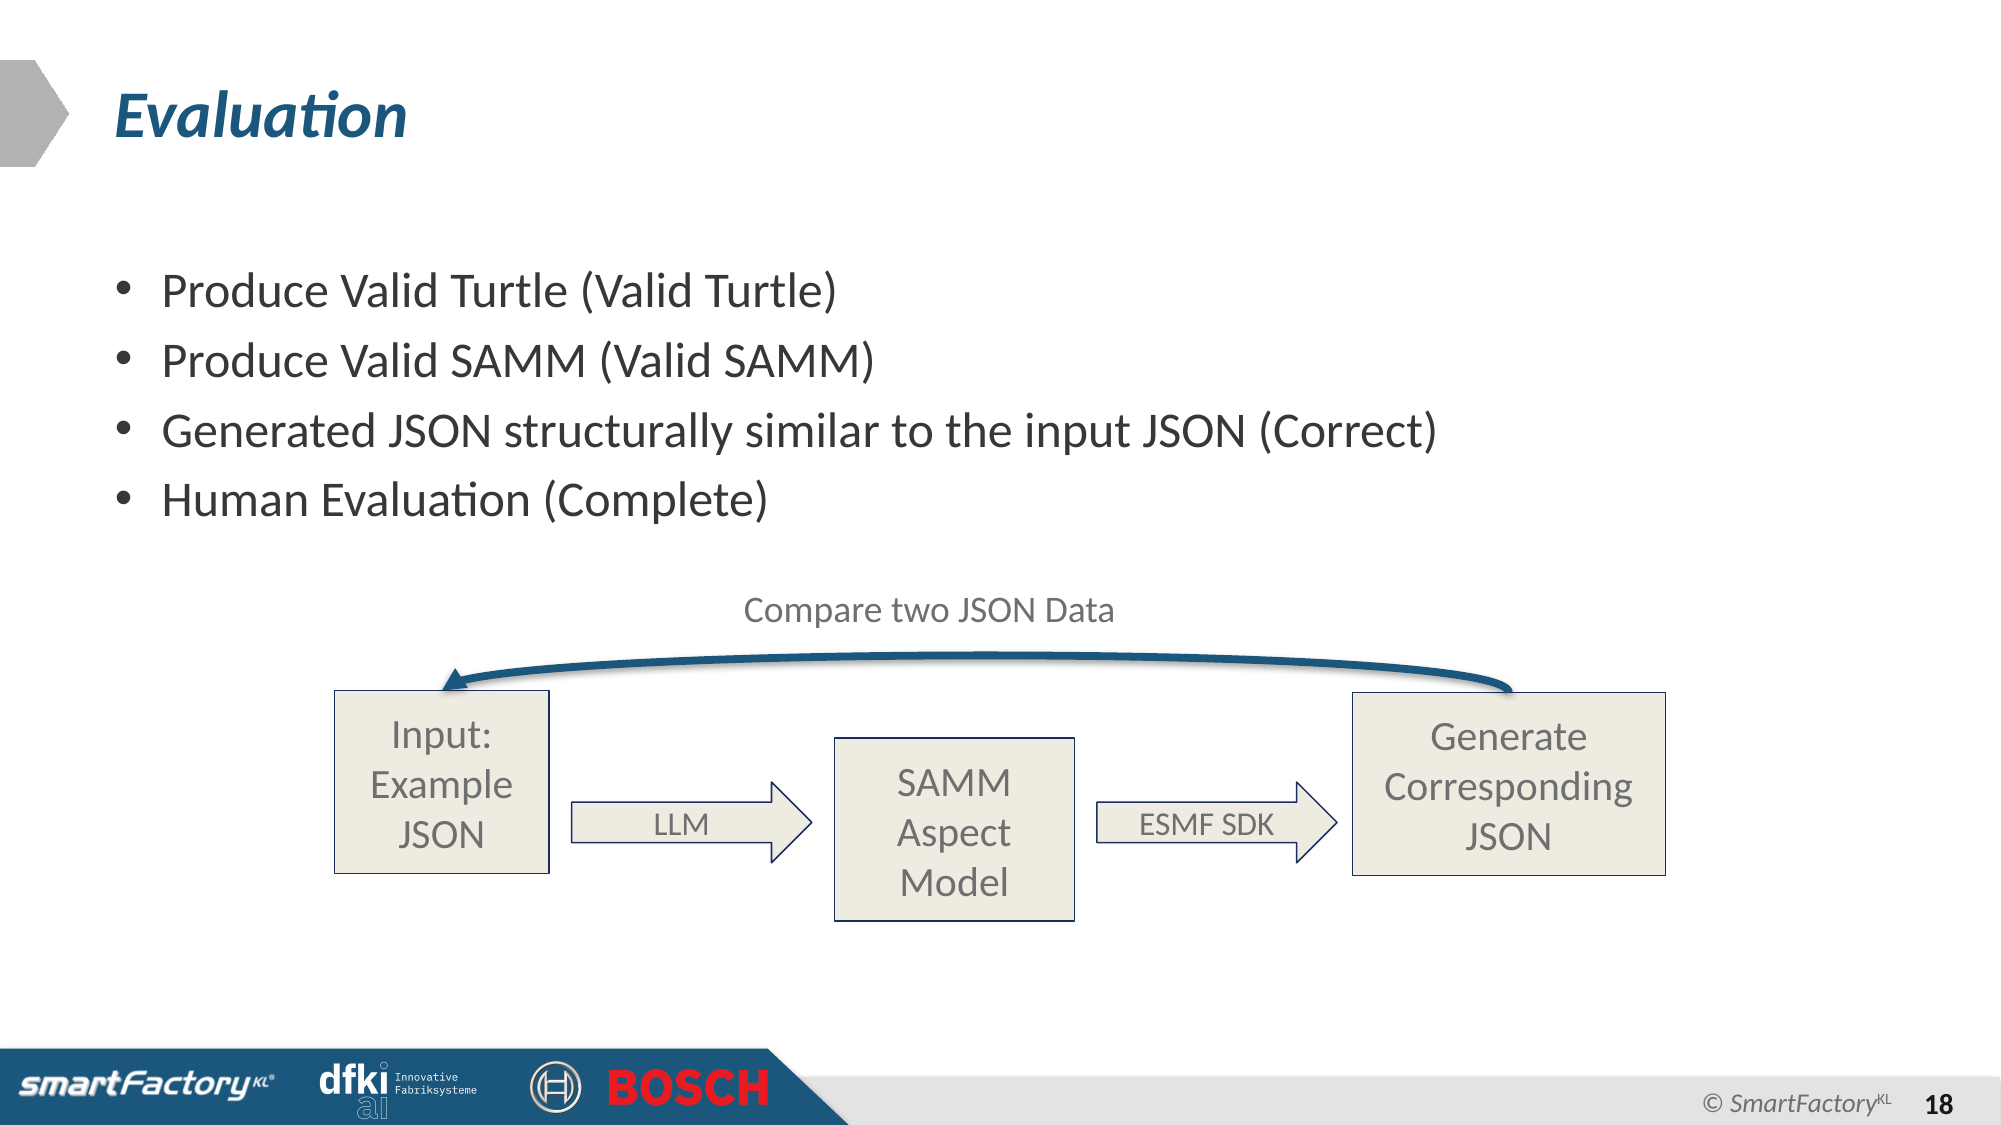

# Evaluation
Produce Valid Turtle (Valid Turtle)
Produce Valid SAMM (Valid SAMM)
Generated JSON structurally similar to the input JSON (Correct)
Human Evaluation (Complete)

Compare two JSON Data
Input:
Example JSON
Generate Corresponding JSON
SAMM
Aspect
Model
LLM
ESMF SDK